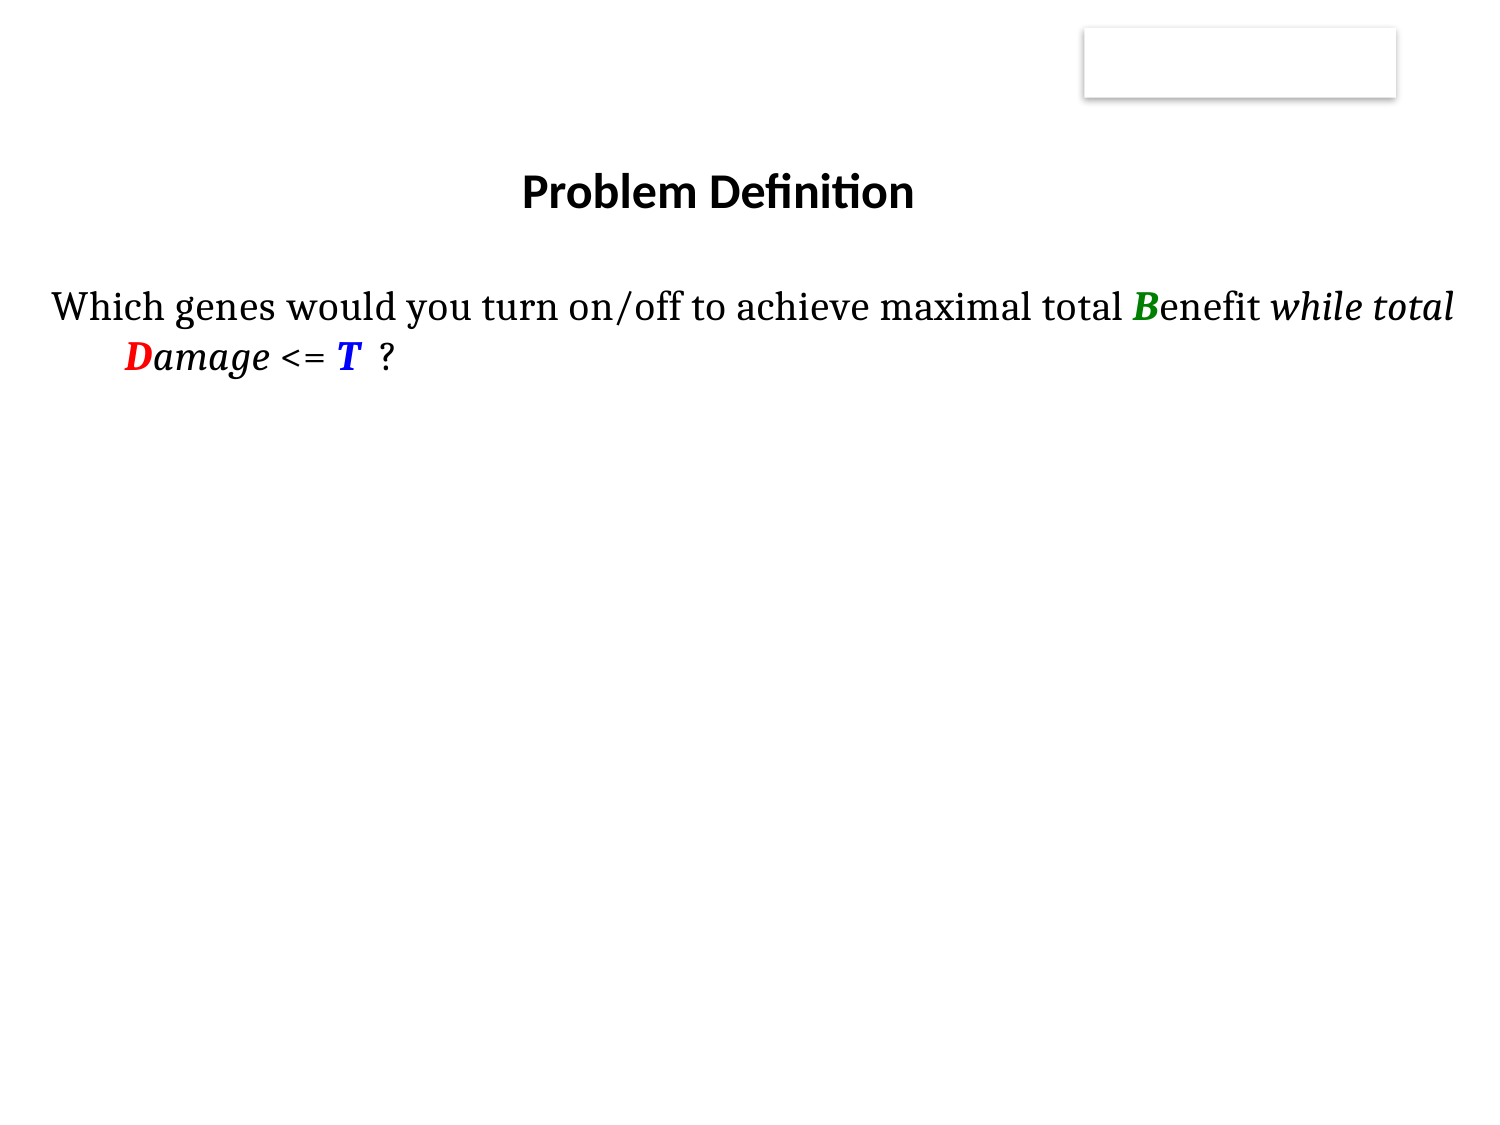

Which genes would you turn on/off to achieve maximal total Benefit while total
        Damage <= T  ?

Problem Definition